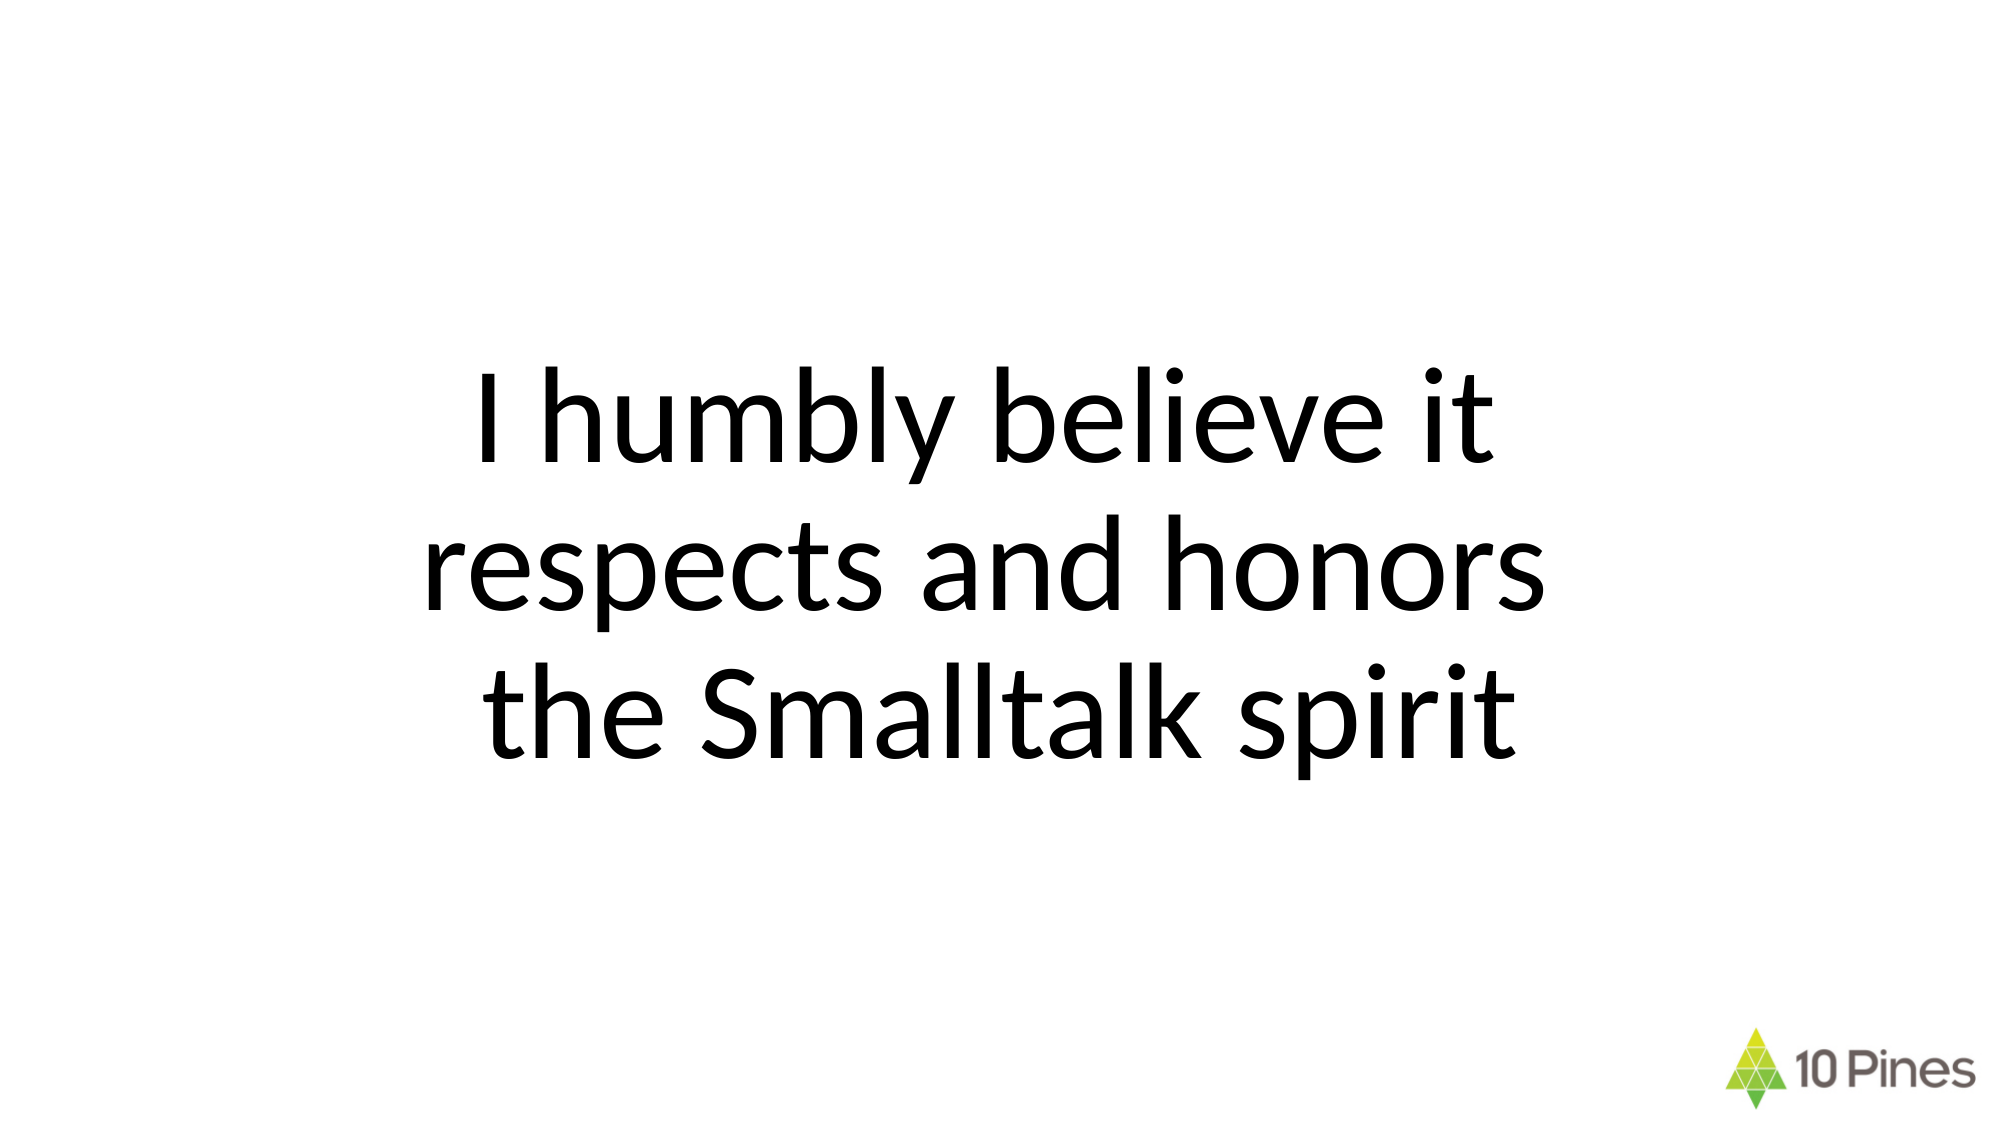

# I humbly believe it respects and honors the Smalltalk spirit